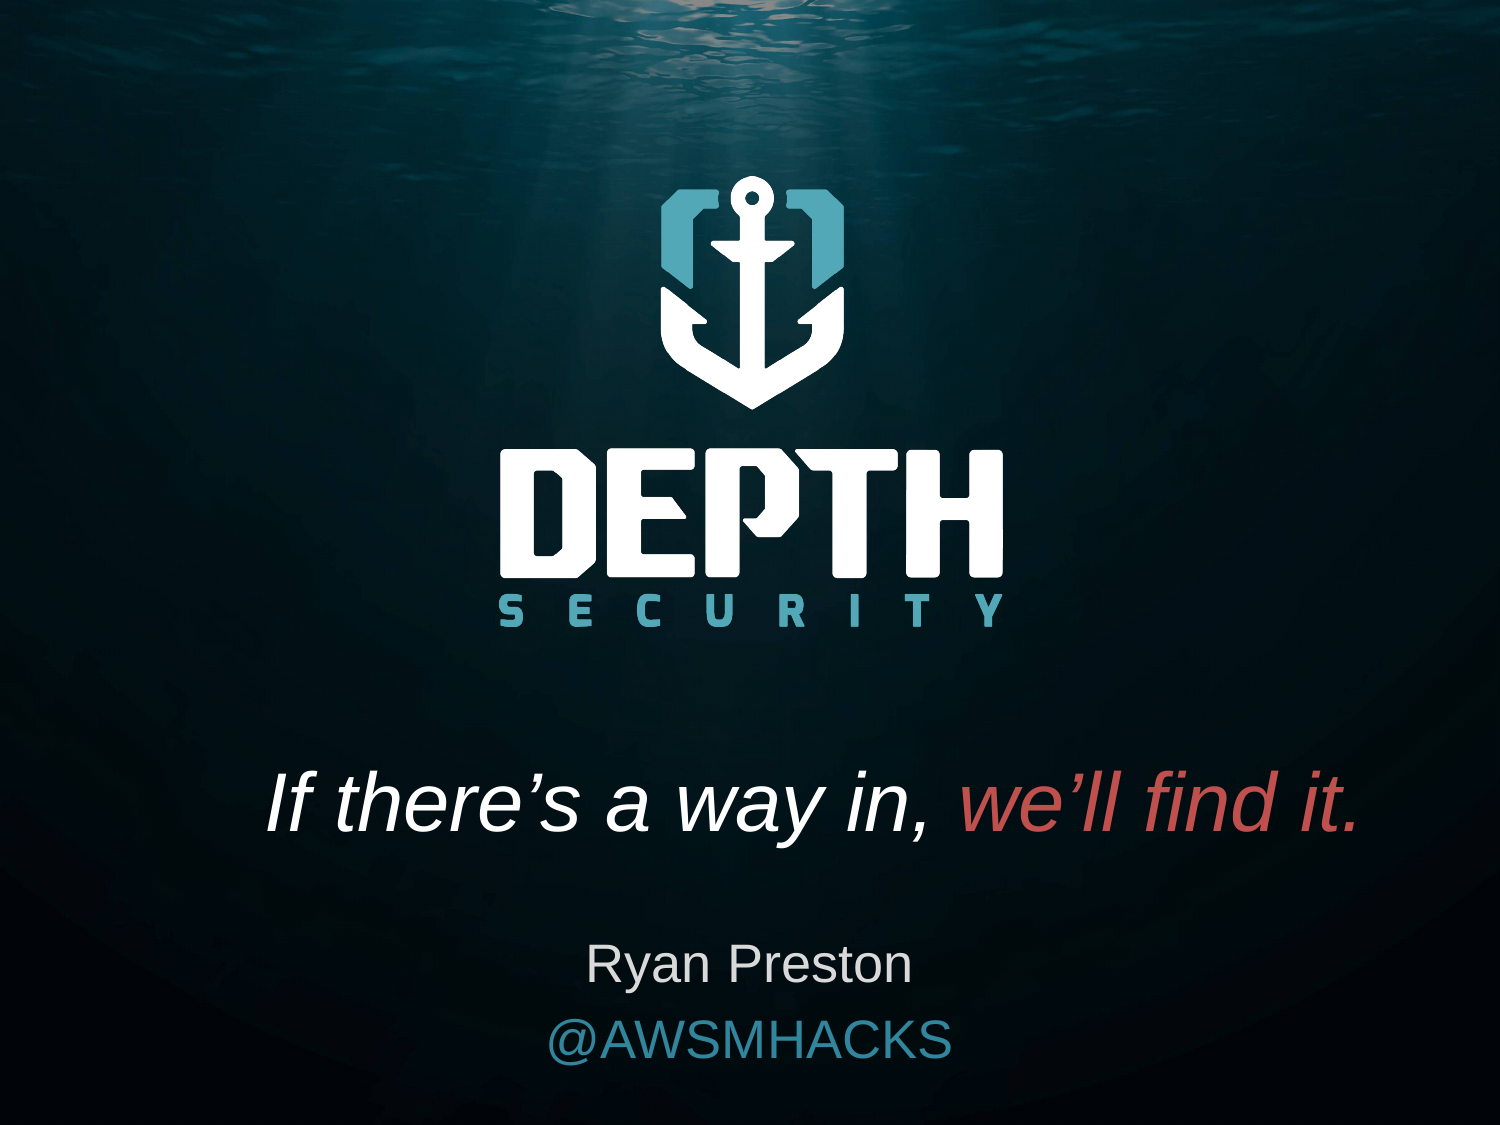

If there’s a way in, we’ll find it.
Ryan Preston
@AWSMHACKS